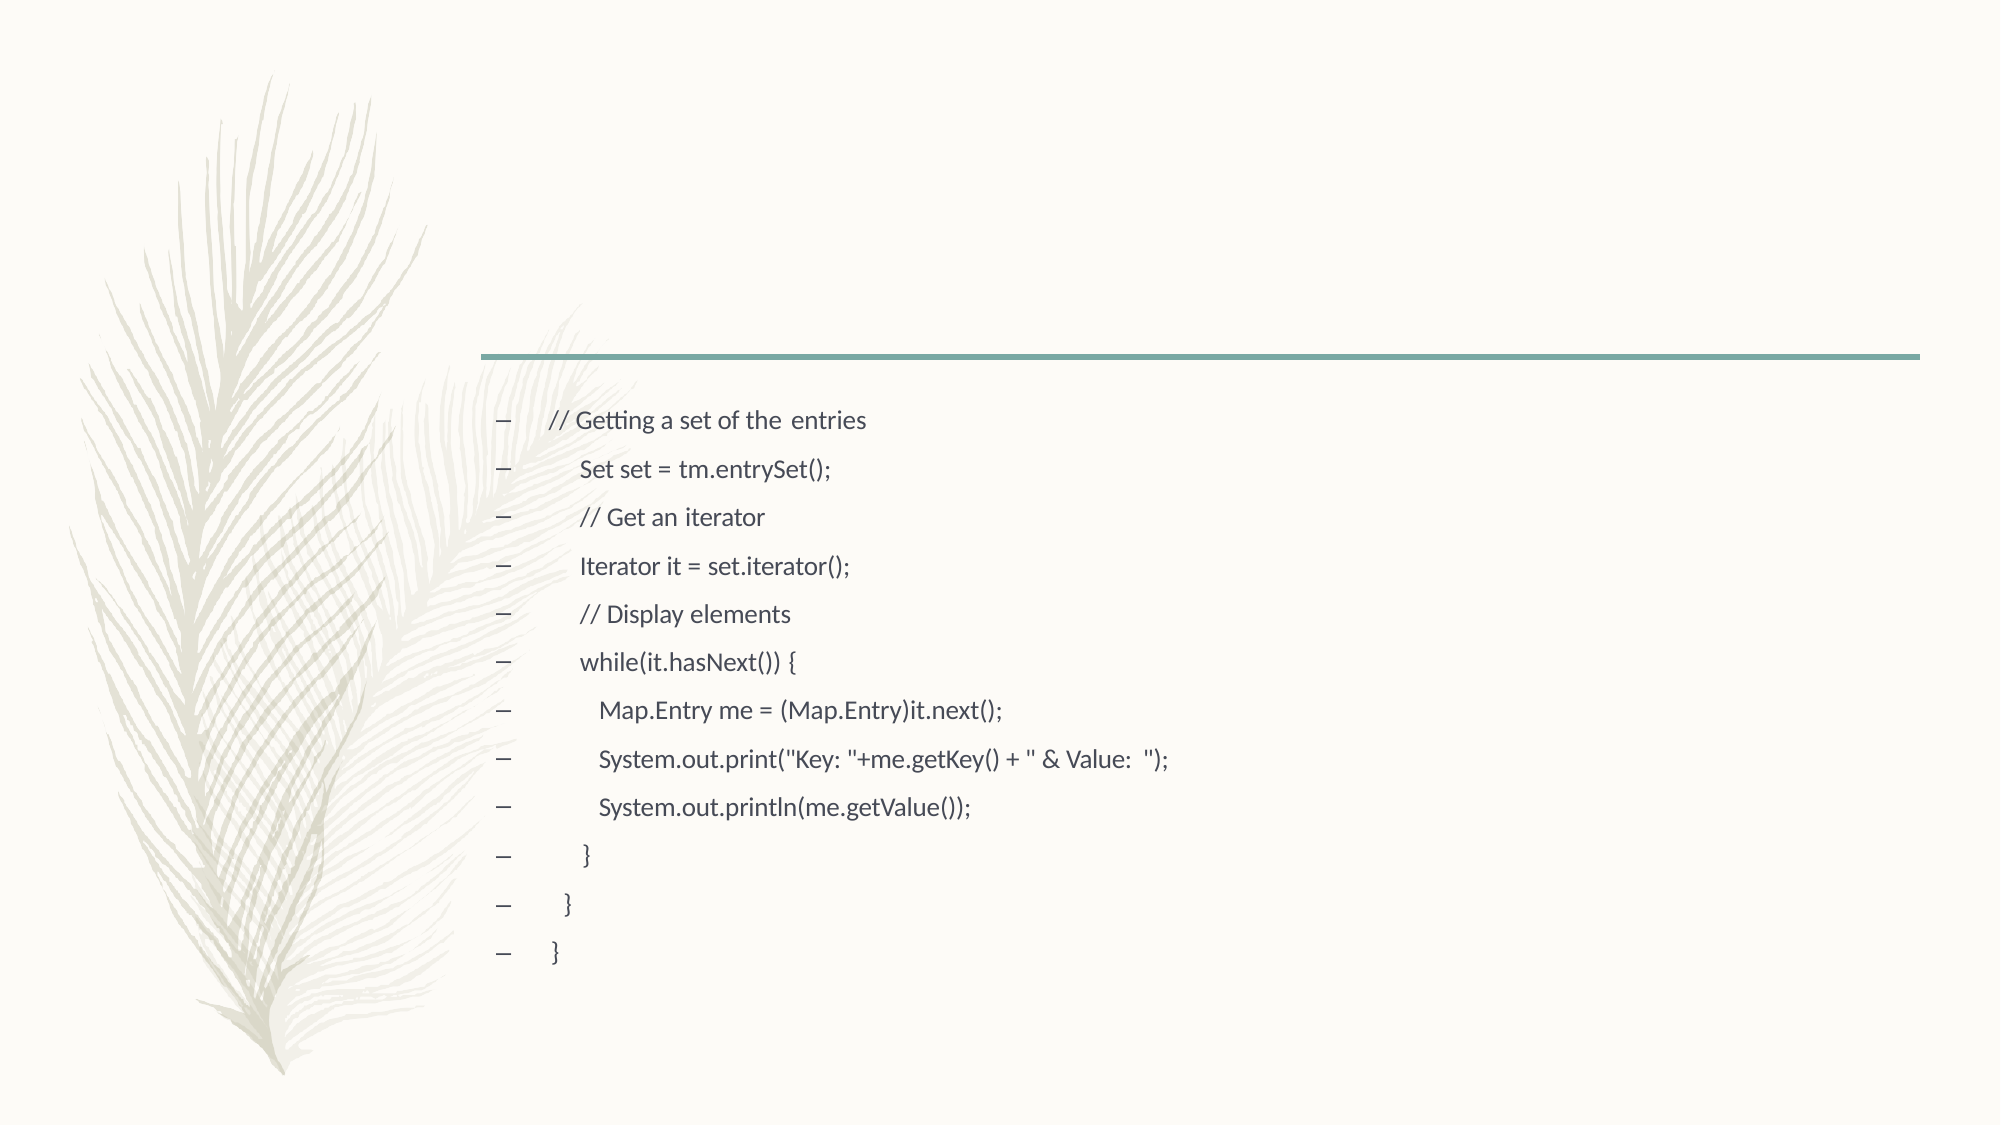

// Getting a set of the entries
Set set = tm.entrySet();
// Get an iterator
Iterator it = set.iterator();
// Display elements
while(it.hasNext()) {
Map.Entry me = (Map.Entry)it.next();
System.out.print("Key: "+me.getKey() + " & Value: ");
System.out.println(me.getValue());
–	}
–	}
–	}